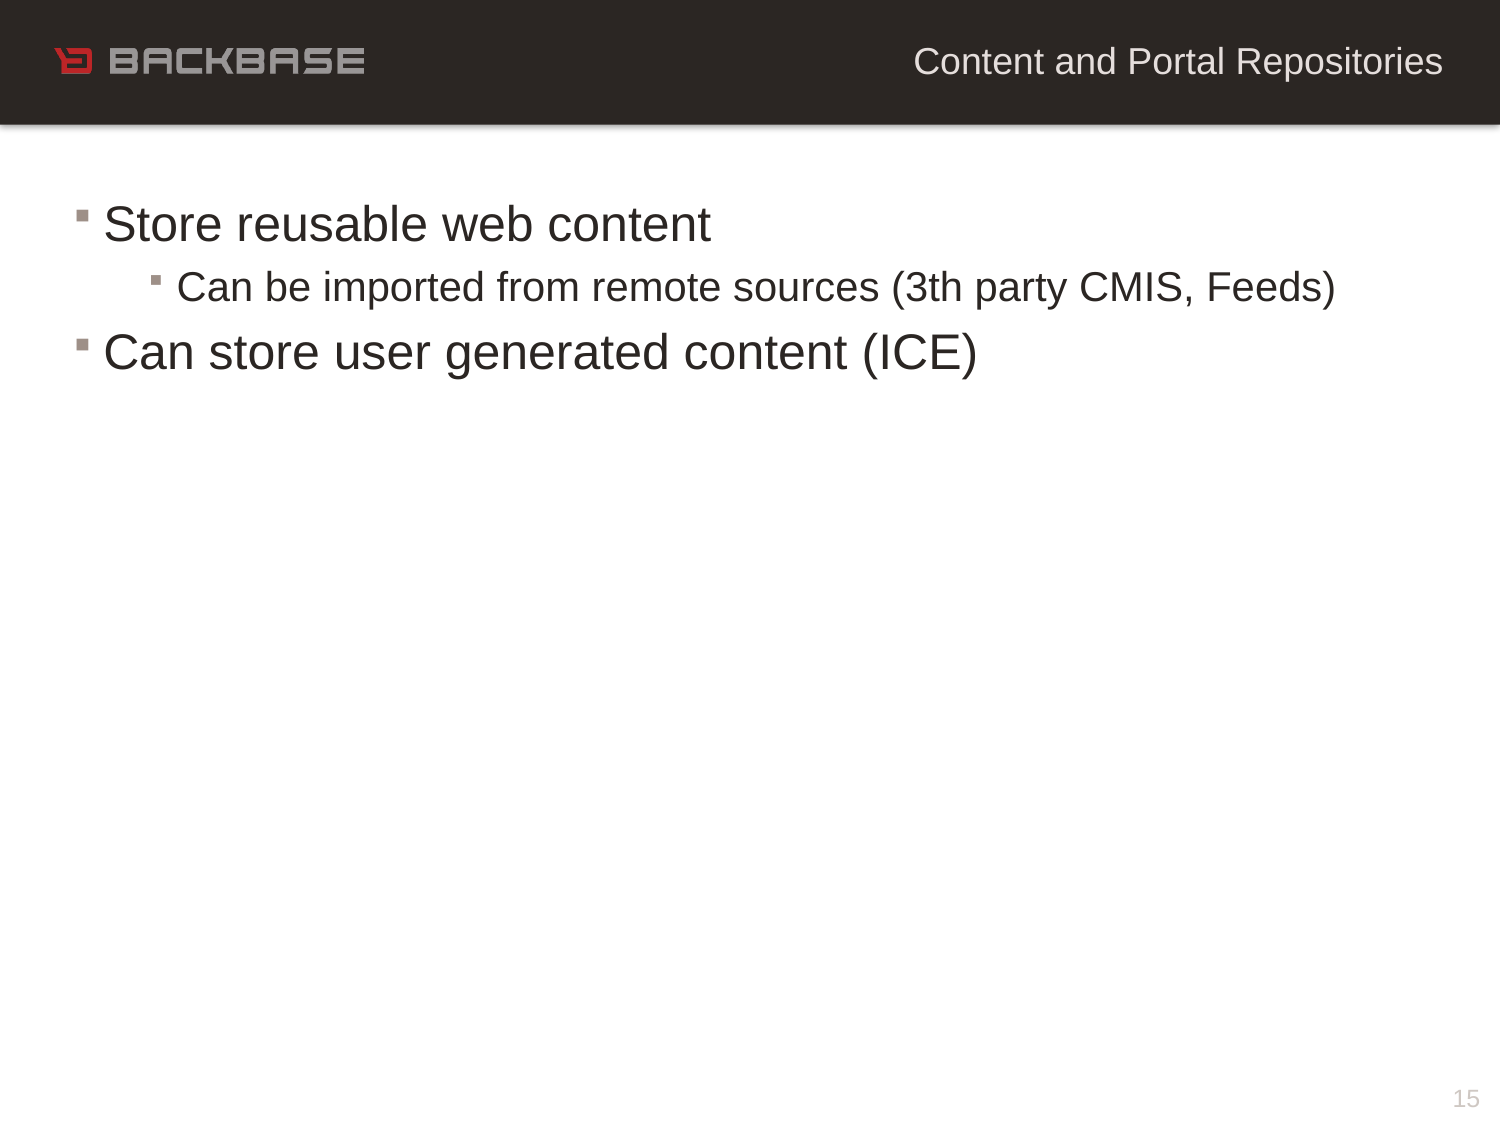

Content and Portal Repositories
Store reusable web content
Can be imported from remote sources (3th party CMIS, Feeds)
Can store user generated content (ICE)

15